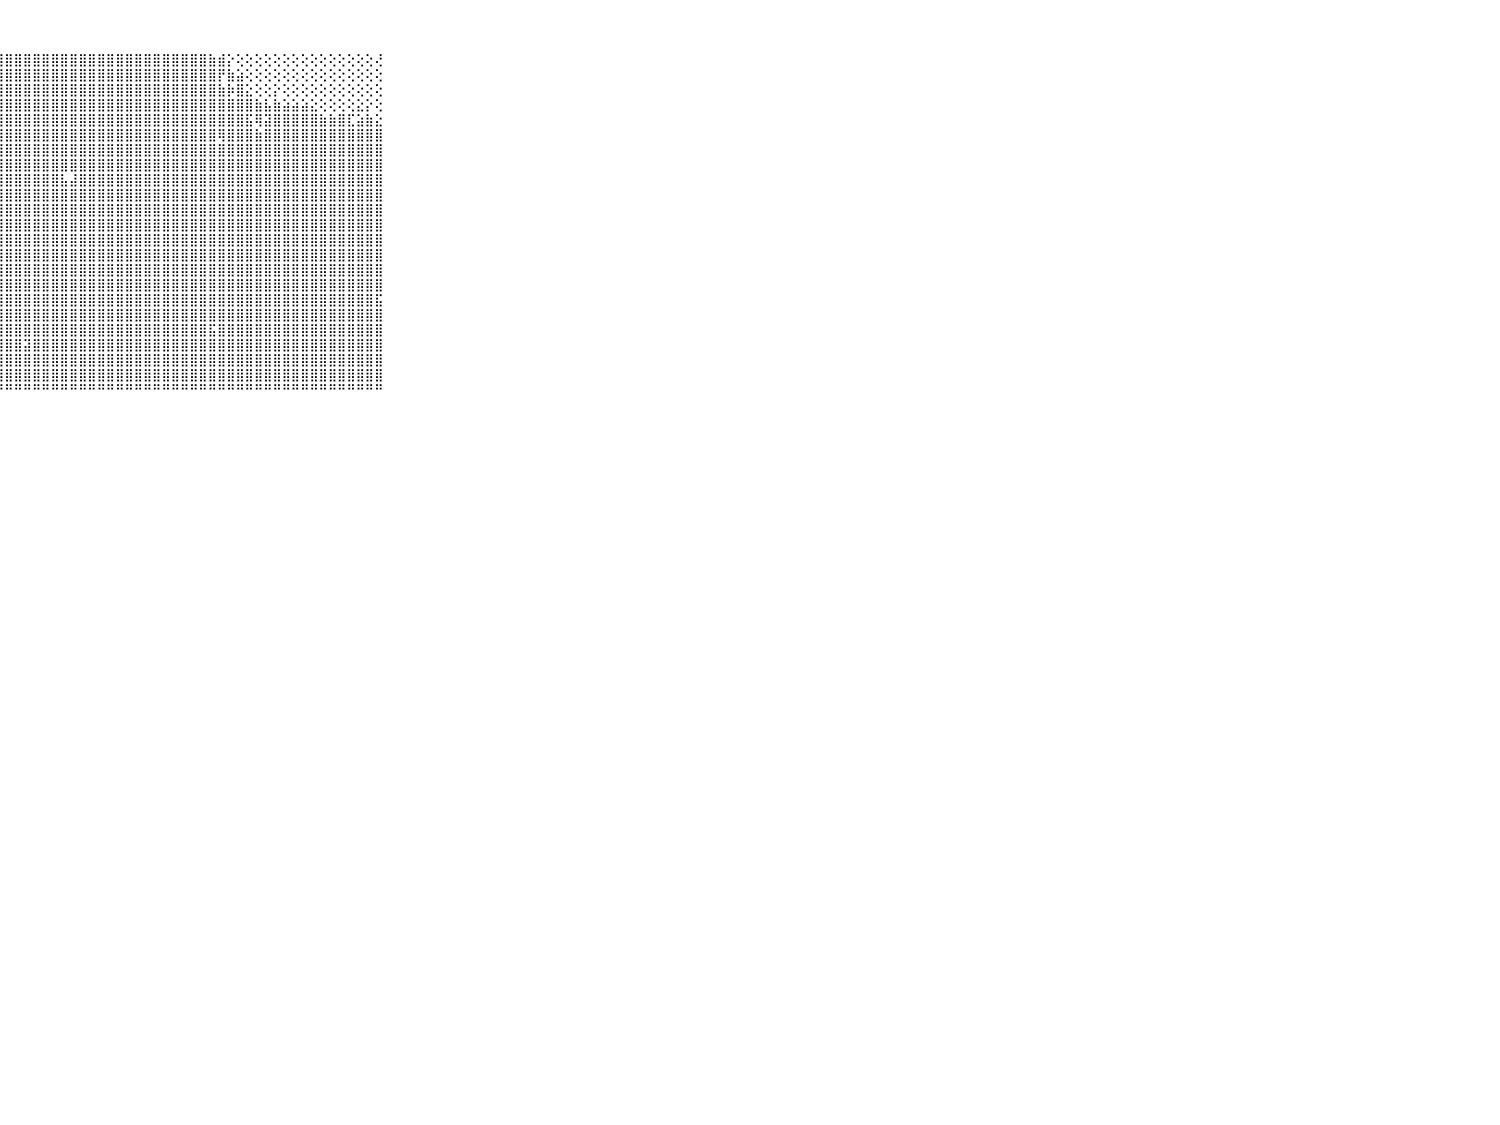

⠀⠀⠀⠀⠀⠀⠀⠀⠀⠀⠀⣿⣿⣿⣿⣿⣿⣿⣿⣿⣿⣿⣿⣿⣿⣿⣿⣿⣿⣿⣿⣿⣿⣿⣿⣿⣿⣿⣿⣿⣿⣿⣿⣿⣿⣿⣿⣿⣿⣿⣷⣾⡕⢕⢕⢕⢕⢕⢕⢕⢕⢕⢕⢕⢕⢕⢕⢕⢜⠀⠀⠀⠀⠀⠀⠀⠀⠀⠀⠀⠀
⠀⠀⠀⠀⠀⠀⠀⠀⠀⠀⠀⣿⣿⣿⣿⣿⣿⣿⣿⣿⣿⣿⣿⣿⣿⣿⣿⣿⣿⣿⣿⣿⣿⣿⣿⣿⣿⣿⣿⣿⣿⣿⣿⣿⣿⣿⣿⣿⣿⣿⣿⡟⣷⣵⢕⢕⢕⢕⢕⢕⢕⢕⢕⢕⢕⢕⢕⢕⢕⠀⠀⠀⠀⠀⠀⠀⠀⠀⠀⠀⠀
⠀⠀⠀⠀⠀⠀⠀⠀⠀⠀⠀⣿⣿⣿⣿⣿⣿⣿⣿⣿⣿⣿⣿⣿⣿⣿⣿⣿⣿⣿⣿⣿⣿⣿⣿⣿⣿⣿⣿⣿⣿⣿⣿⣿⣿⣿⣿⣿⣿⣿⣿⣷⡷⣿⣕⢕⢕⡕⢕⢕⢕⢕⢕⢕⢕⢕⢕⢕⢕⠀⠀⠀⠀⠀⠀⠀⠀⠀⠀⠀⠀
⠀⠀⠀⠀⠀⠀⠀⠀⠀⠀⠀⣿⣿⣿⣿⣿⣿⣿⣿⣿⣻⡿⣿⣿⣿⢿⣿⣿⣿⣿⣿⣿⣿⣿⣿⣿⣿⣿⣿⣿⣿⣿⣿⣿⣿⣿⣿⣿⣿⣿⣿⣿⣿⣿⣿⣷⣧⣷⣵⣵⣵⣕⢕⢕⢕⢕⣕⡕⢕⠀⠀⠀⠀⠀⠀⠀⠀⠀⠀⠀⠀
⠀⠀⠀⠀⠀⠀⠀⠀⠀⠀⠀⣿⣿⣿⣿⣿⣿⣿⣿⣟⡝⢯⢹⡿⢟⢕⢸⣿⣿⣿⣿⣿⣿⣿⣿⣿⣿⣿⣿⣿⣿⣿⣿⣿⣿⣿⣿⣿⣿⣿⣿⣿⣿⣿⣯⢿⣽⣿⣿⣿⣿⣿⣷⣷⣿⣏⣵⣷⣕⠀⠀⠀⠀⠀⠀⠀⠀⠀⠀⠀⠀
⠀⠀⠀⠀⠀⠀⠀⠀⠀⠀⠀⣿⣿⣿⣿⣿⣿⣿⣿⣯⣿⣟⢾⣵⢕⢕⢸⣿⣿⣿⣿⣿⣿⣿⣿⣿⣿⣿⣿⣿⣿⣿⣿⣿⣿⣿⣿⣿⣿⣿⣿⢿⣿⣿⣿⣷⣿⣿⣿⣿⣿⣿⣿⣿⣿⣿⣿⣿⣿⠀⠀⠀⠀⠀⠀⠀⠀⠀⠀⠀⠀
⠀⠀⠀⠀⠀⠀⠀⠀⠀⠀⠀⣿⣿⣿⣿⣿⣿⣿⣿⣿⣷⡗⣧⣧⣕⣗⣵⣿⣿⣿⣿⣿⣿⣿⣿⣿⣿⣿⣿⣿⣿⣿⣿⣿⣿⣿⣿⣿⣿⣿⣿⣿⣿⣿⣿⣿⣿⣿⣿⣿⣿⣿⣿⣿⣿⣿⣿⣿⣿⠀⠀⠀⠀⠀⠀⠀⠀⠀⠀⠀⠀
⠀⠀⠀⠀⠀⠀⠀⠀⠀⠀⠀⣿⣿⣿⣿⣿⣿⣿⣿⡇⣻⣷⣿⣿⣟⣝⡝⢻⣿⣿⣿⣿⣿⣿⣿⣿⣿⣿⣿⣿⣿⣿⣿⣿⣿⣿⣿⣿⣿⣿⣿⣿⣿⣿⣿⣿⣿⣿⣿⣿⣿⣿⣿⣿⣿⣿⣿⣿⣿⠀⠀⠀⠀⠀⠀⠀⠀⠀⠀⠀⠀
⠀⠀⠀⠀⠀⠀⠀⠀⠀⠀⠀⣿⣿⣿⣿⣿⣷⣧⣕⣹⣿⡿⣟⢿⢿⢟⡏⢹⣿⣿⣿⣿⣿⣿⣧⣼⣿⣿⣿⣿⣿⣿⣿⣿⣿⣿⣿⣿⣿⣿⣿⣿⣿⣿⣿⣿⣿⣿⣿⣿⣿⣿⣿⣿⣿⣿⣿⣿⣿⠀⠀⠀⠀⠀⠀⠀⠀⠀⠀⠀⠀
⠀⠀⠀⠀⠀⠀⠀⠀⠀⠀⠀⣿⣿⣿⣿⣿⣿⣿⣿⣿⣿⣇⣼⣿⣧⣵⡇⣸⣿⣿⣿⣿⣿⣿⣿⣿⣿⣿⣿⣿⣿⣿⣿⣿⣿⣿⣿⣿⣿⣿⣿⣿⣿⣿⣿⣿⣿⣿⣿⣿⣿⣿⣿⣿⣿⣿⣿⣿⣿⠀⠀⠀⠀⠀⠀⠀⠀⠀⠀⠀⠀
⠀⠀⠀⠀⠀⠀⠀⠀⠀⠀⠀⣿⣿⣿⣿⣿⣿⣿⣿⣿⣿⣿⣿⣿⣿⣿⣿⣿⣿⣿⣿⣿⣿⣿⣿⣿⣿⣿⣿⣿⣿⣿⣿⣿⣿⣿⣿⣿⣿⣿⣿⣿⣿⣿⣿⣿⣿⣿⣿⣿⣿⣿⣿⣿⣿⣿⣿⣿⣿⠀⠀⠀⠀⠀⠀⠀⠀⠀⠀⠀⠀
⠀⠀⠀⠀⠀⠀⠀⠀⠀⠀⠀⣿⣿⣿⣿⣿⣿⣿⣿⣿⣿⣿⣿⣿⣿⣿⣿⣿⣿⣿⣿⣿⣿⣿⣿⣿⣿⣿⣿⣿⣿⣿⣿⣿⣿⣿⣿⣿⣿⣿⣿⣿⣿⣿⣿⣿⣿⣿⣿⣿⣿⣿⣿⣿⣿⣿⣿⣿⣿⠀⠀⠀⠀⠀⠀⠀⠀⠀⠀⠀⠀
⠀⠀⠀⠀⠀⠀⠀⠀⠀⠀⠀⣿⣿⣿⣿⣿⣿⣿⣿⣿⣿⣿⣿⣿⣿⣿⣿⣿⣿⣿⣿⣿⣿⣿⣿⣿⣿⣿⣿⣿⣿⣿⣿⣿⣿⣿⣿⣿⣿⣿⣿⣿⣿⣿⣿⣿⣿⣿⣿⣿⣿⣿⣿⣿⣿⣿⣿⣿⣿⠀⠀⠀⠀⠀⠀⠀⠀⠀⠀⠀⠀
⠀⠀⠀⠀⠀⠀⠀⠀⠀⠀⠀⣿⣿⣿⣿⣿⣿⣿⣿⣿⣿⣿⣿⣿⣿⣿⣿⣿⣿⣿⣿⣿⣿⣿⣿⣿⣿⣿⣿⣿⣿⣿⣿⣿⣿⣿⣿⣿⣿⣿⣿⣿⣿⣿⣿⣿⣿⣿⣿⣿⣿⣿⣿⣿⣿⣿⣿⣿⣿⠀⠀⠀⠀⠀⠀⠀⠀⠀⠀⠀⠀
⠀⠀⠀⠀⠀⠀⠀⠀⠀⠀⠀⣿⣿⣿⣿⣿⣿⣿⣿⣿⣿⣿⣿⣿⣿⣿⣿⣿⣿⣿⣿⣿⣿⣿⣿⣿⣿⣿⣿⣿⣿⣿⣿⣿⣿⣿⣿⣿⣿⣿⣿⣿⣿⣿⣿⣿⣿⣿⣿⣿⣿⣿⣿⣿⣿⣿⣿⣿⣿⠀⠀⠀⠀⠀⠀⠀⠀⠀⠀⠀⠀
⠀⠀⠀⠀⠀⠀⠀⠀⠀⠀⠀⣿⣿⣿⣿⣿⣿⣿⣿⣿⣿⣿⣿⣿⣿⣿⣿⣿⣿⣿⣿⣿⣿⣿⣿⣿⣿⣿⣿⣿⣿⣿⣿⣿⣿⣿⣿⣿⣿⣿⣿⣿⣿⣿⣿⣿⣿⣿⣿⣿⣿⣿⣿⣿⣿⣿⣿⣿⣿⠀⠀⠀⠀⠀⠀⠀⠀⠀⠀⠀⠀
⠀⠀⠀⠀⠀⠀⠀⠀⠀⠀⠀⣿⣿⣿⣿⣿⣿⣿⣿⣿⣿⣿⣿⣿⣿⣿⣿⣿⣿⣿⣿⣿⣿⣿⣿⣿⣿⣿⣿⣿⣿⣿⣿⣿⣿⣿⣿⣿⣿⣿⣿⣿⣿⣿⣿⣿⣿⣿⣿⣿⣿⣿⣿⣿⣿⣿⣿⣿⣯⠀⠀⠀⠀⠀⠀⠀⠀⠀⠀⠀⠀
⠀⠀⠀⠀⠀⠀⠀⠀⠀⠀⠀⣿⣿⣿⣿⣿⣿⣿⣿⣿⣿⢏⢜⢿⣿⣿⣿⣿⣿⣿⣿⣿⣿⣿⣿⣿⣿⣿⣿⣿⣿⣿⣿⣿⣿⣿⣿⣿⣿⣿⣿⣿⣿⣿⣿⣿⣿⣿⣿⣿⣿⣿⣿⣿⣿⣿⣿⣿⣿⠀⠀⠀⠀⠀⠀⠀⠀⠀⠀⠀⠀
⠀⠀⠀⠀⠀⠀⠀⠀⠀⠀⠀⣿⣿⣿⣿⣿⣿⣿⡝⢿⢏⢕⢕⢕⢻⣿⣿⣿⣿⣿⣿⣿⣿⣿⣿⣿⣿⣿⣿⣿⣿⣿⣿⣿⣿⣿⣿⣿⣿⣿⣯⣿⣿⣿⣿⣿⣿⣿⣿⣿⣿⣿⣿⣿⣿⣿⣿⣿⣿⠀⠀⠀⠀⠀⠀⠀⠀⠀⠀⠀⠀
⠀⠀⠀⠀⠀⠀⠀⠀⠀⠀⠀⣿⣿⣿⣿⣿⣿⣿⣿⡕⢕⢕⢕⢕⣾⣯⣿⣿⣿⣿⣽⣿⣿⣿⣿⣿⣿⣿⣿⣿⣿⣿⣿⣿⣿⣿⣿⣿⣿⣿⣿⣿⣿⣿⣿⣿⣿⣿⣿⣿⣿⣿⣿⣿⣿⣿⣿⣿⣿⠀⠀⠀⠀⠀⠀⠀⠀⠀⠀⠀⠀
⠀⠀⠀⠀⠀⠀⠀⠀⠀⠀⠀⣿⣿⣿⣿⣿⣿⣿⣿⣿⣵⣷⣾⣿⣿⣿⣿⣿⣿⣿⣿⣿⣿⣿⣿⣿⣿⣿⣿⣿⣿⣿⣿⣿⣿⣿⣿⣿⣿⣿⣿⣿⣿⣿⣿⣿⣿⣿⣿⣿⣿⣿⣿⣿⣿⣿⣿⣿⣿⠀⠀⠀⠀⠀⠀⠀⠀⠀⠀⠀⠀
⠀⠀⠀⠀⠀⠀⠀⠀⠀⠀⠀⣿⣿⣿⣿⣿⣿⣿⣿⣿⣿⣿⣿⣿⣿⣿⣿⣿⣿⣿⣿⣿⣿⣿⣿⣿⣿⣿⣿⣿⣿⣿⣿⣿⣿⣿⣿⣿⣿⣿⣿⣿⣿⣿⣿⣿⣿⣿⣿⣿⣿⣿⣿⣿⣿⣿⣿⣿⣿⠀⠀⠀⠀⠀⠀⠀⠀⠀⠀⠀⠀
⠀⠀⠀⠀⠀⠀⠀⠀⠀⠀⠀⠛⠛⠛⠛⠛⠛⠛⠛⠛⠛⠛⠛⠛⠛⠛⠛⠛⠛⠛⠛⠛⠛⠛⠛⠛⠛⠛⠛⠛⠛⠛⠛⠛⠛⠛⠛⠛⠛⠛⠛⠛⠛⠛⠛⠛⠛⠛⠛⠛⠛⠛⠛⠛⠛⠛⠛⠛⠛⠀⠀⠀⠀⠀⠀⠀⠀⠀⠀⠀⠀